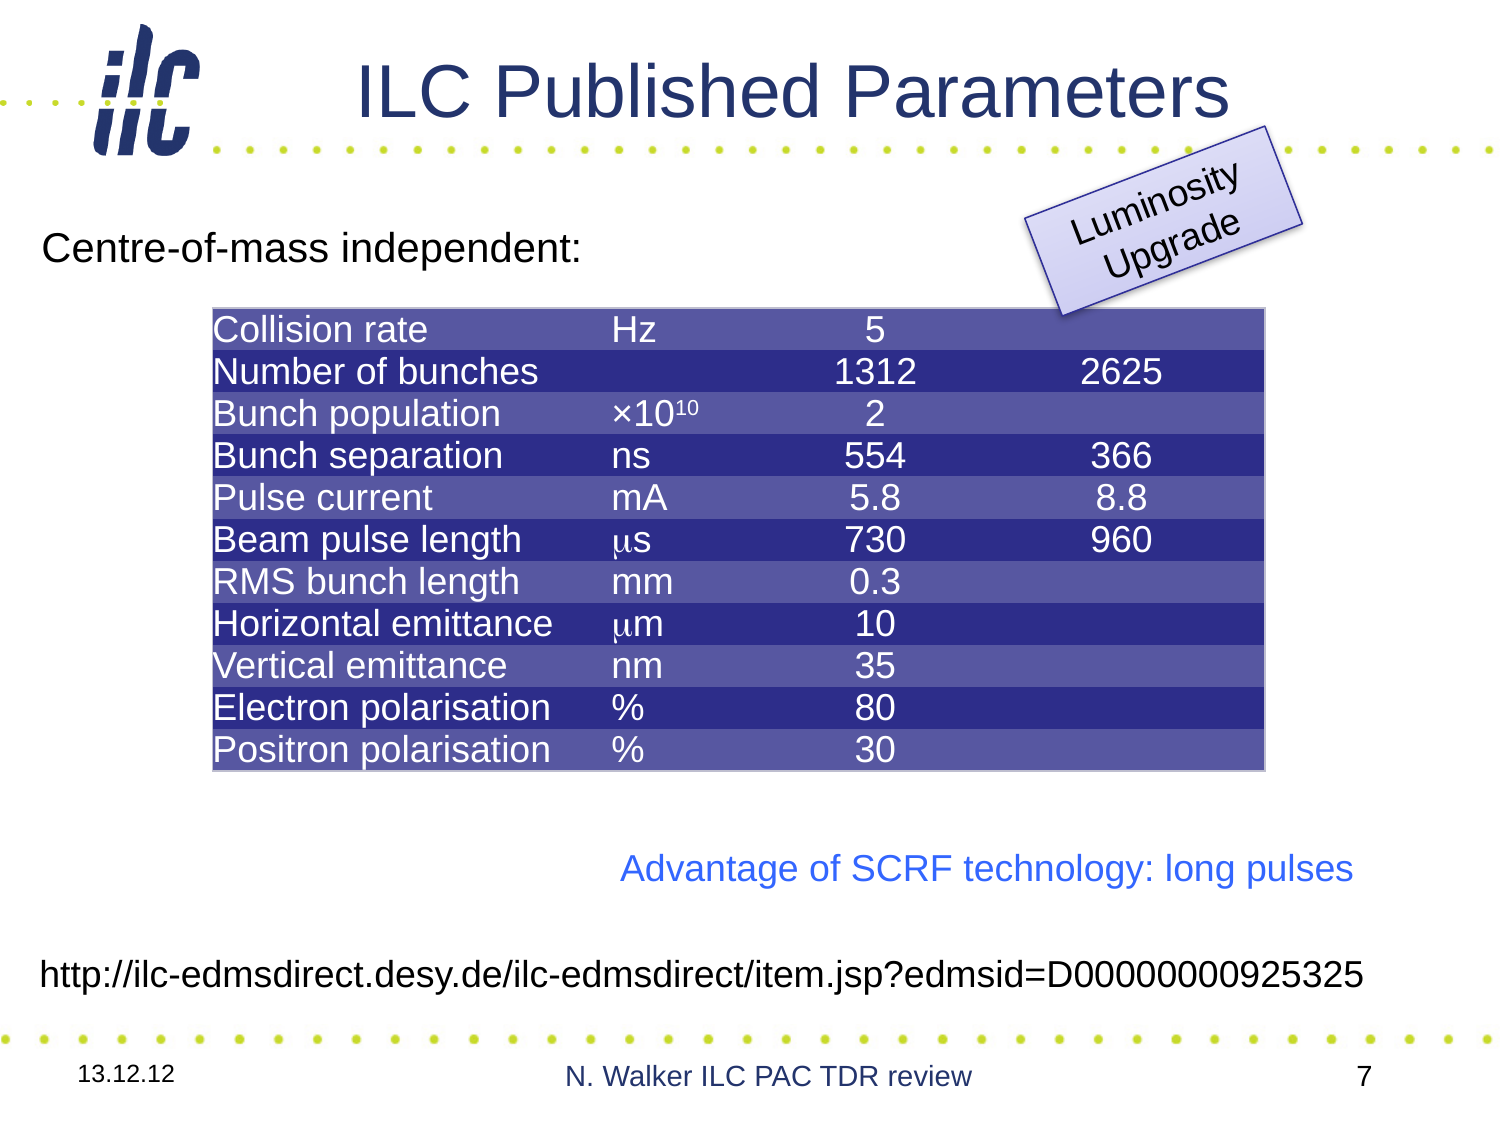

# ILC Published Parameters
Luminosity Upgrade
Centre-of-mass independent:
| Collision rate | Hz | 5 |  |
| --- | --- | --- | --- |
| Number of bunches |  | 1312 | 2625 |
| Bunch population | ×1010 | 2 |  |
| Bunch separation | ns | 554 | 366 |
| Pulse current | mA | 5.8 | 8.8 |
| Beam pulse length | μs | 730 | 960 |
| RMS bunch length | mm | 0.3 |  |
| Horizontal emittance | μm | 10 |  |
| Vertical emittance | nm | 35 |  |
| Electron polarisation | % | 80 |  |
| Positron polarisation | % | 30 |  |
Advantage of SCRF technology: long pulses
http://ilc-edmsdirect.desy.de/ilc-edmsdirect/item.jsp?edmsid=D00000000925325
13.12.12
N. Walker ILC PAC TDR review
7